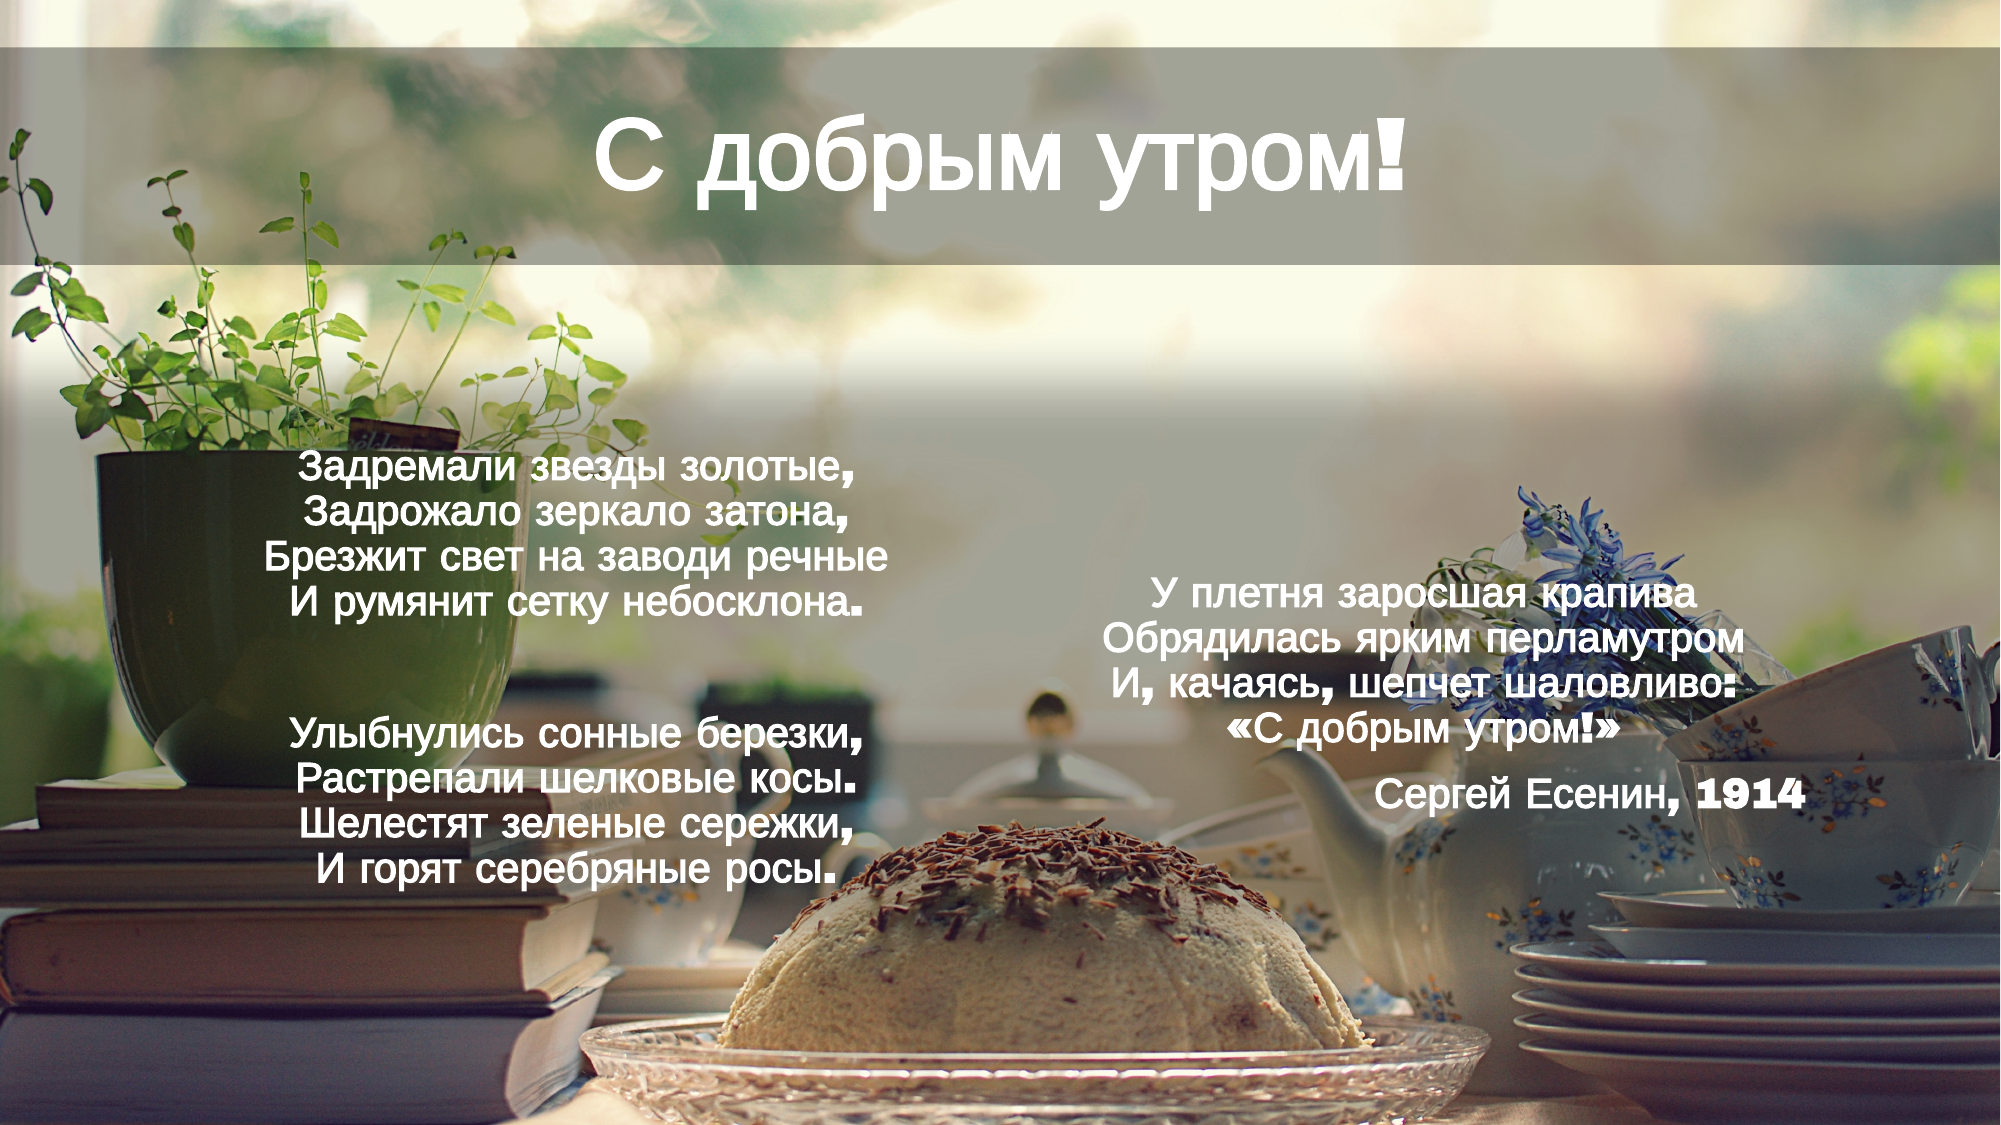

# С добрым утром!

Задремали звезды золотые,
Задрожало зеркало затона,
Брезжит свет на заводи речные
И румянит сетку небосклона.

Улыбнулись сонные березки,
Растрепали шелковые косы.
Шелестят зеленые сережки,
И горят серебряные росы.

У плетня заросшая крапива
Обрядилась ярким перламутром
И, качаясь, шепчет шаловливо:
«С добрым утром!»
Сергей Есенин, 1914